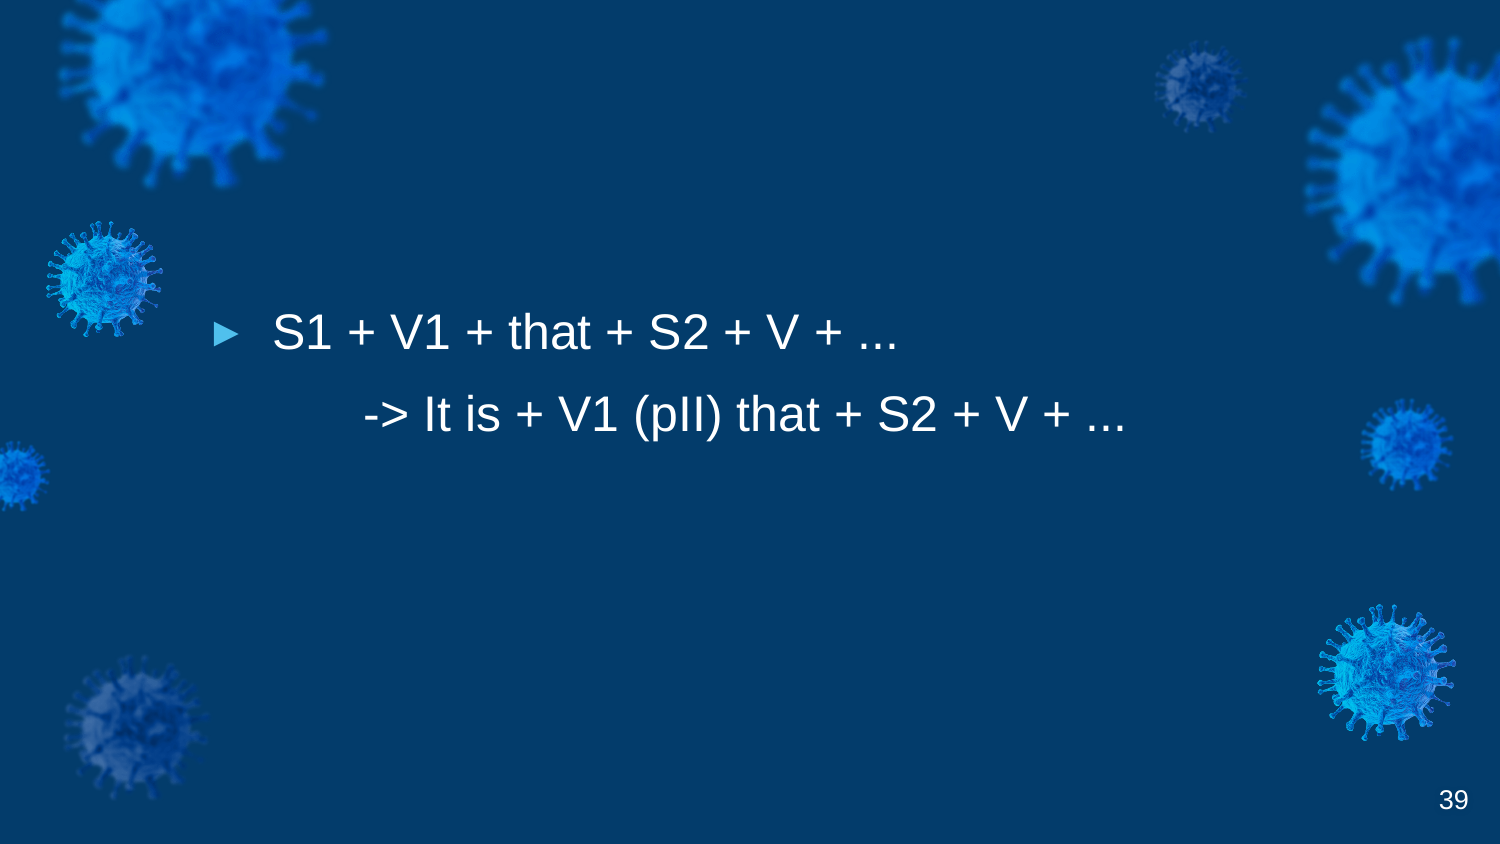

S1 + V1 + that + S2 + V + ...
	-> It is + V1 (pII) that + S2 + V + ...

39